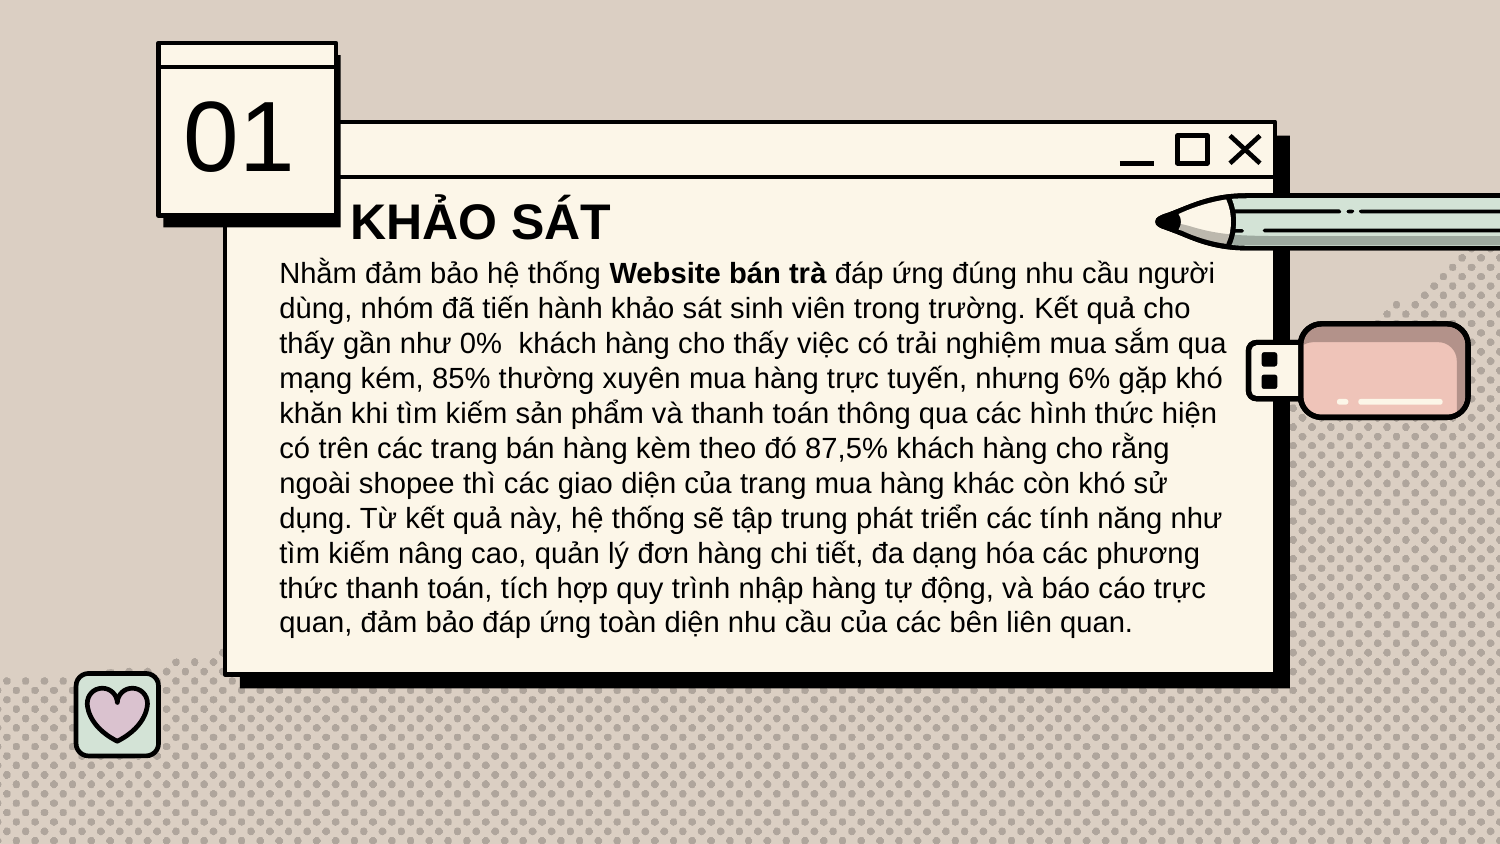

01

KHẢO SÁT

Nhằm đảm bảo hệ thống Website bán trà đáp ứng đúng nhu cầu người dùng, nhóm đã tiến hành khảo sát sinh viên trong trường. Kết quả cho thấy gần như 0%  khách hàng cho thấy việc có trải nghiệm mua sắm qua mạng kém, 85% thường xuyên mua hàng trực tuyến, nhưng 6% gặp khó khăn khi tìm kiếm sản phẩm và thanh toán thông qua các hình thức hiện có trên các trang bán hàng kèm theo đó 87,5% khách hàng cho rằng ngoài shopee thì các giao diện của trang mua hàng khác còn khó sử dụng. Từ kết quả này, hệ thống sẽ tập trung phát triển các tính năng như tìm kiếm nâng cao, quản lý đơn hàng chi tiết, đa dạng hóa các phương thức thanh toán, tích hợp quy trình nhập hàng tự động, và báo cáo trực quan, đảm bảo đáp ứng toàn diện nhu cầu của các bên liên quan.

NỘI DUNG CHÍNH